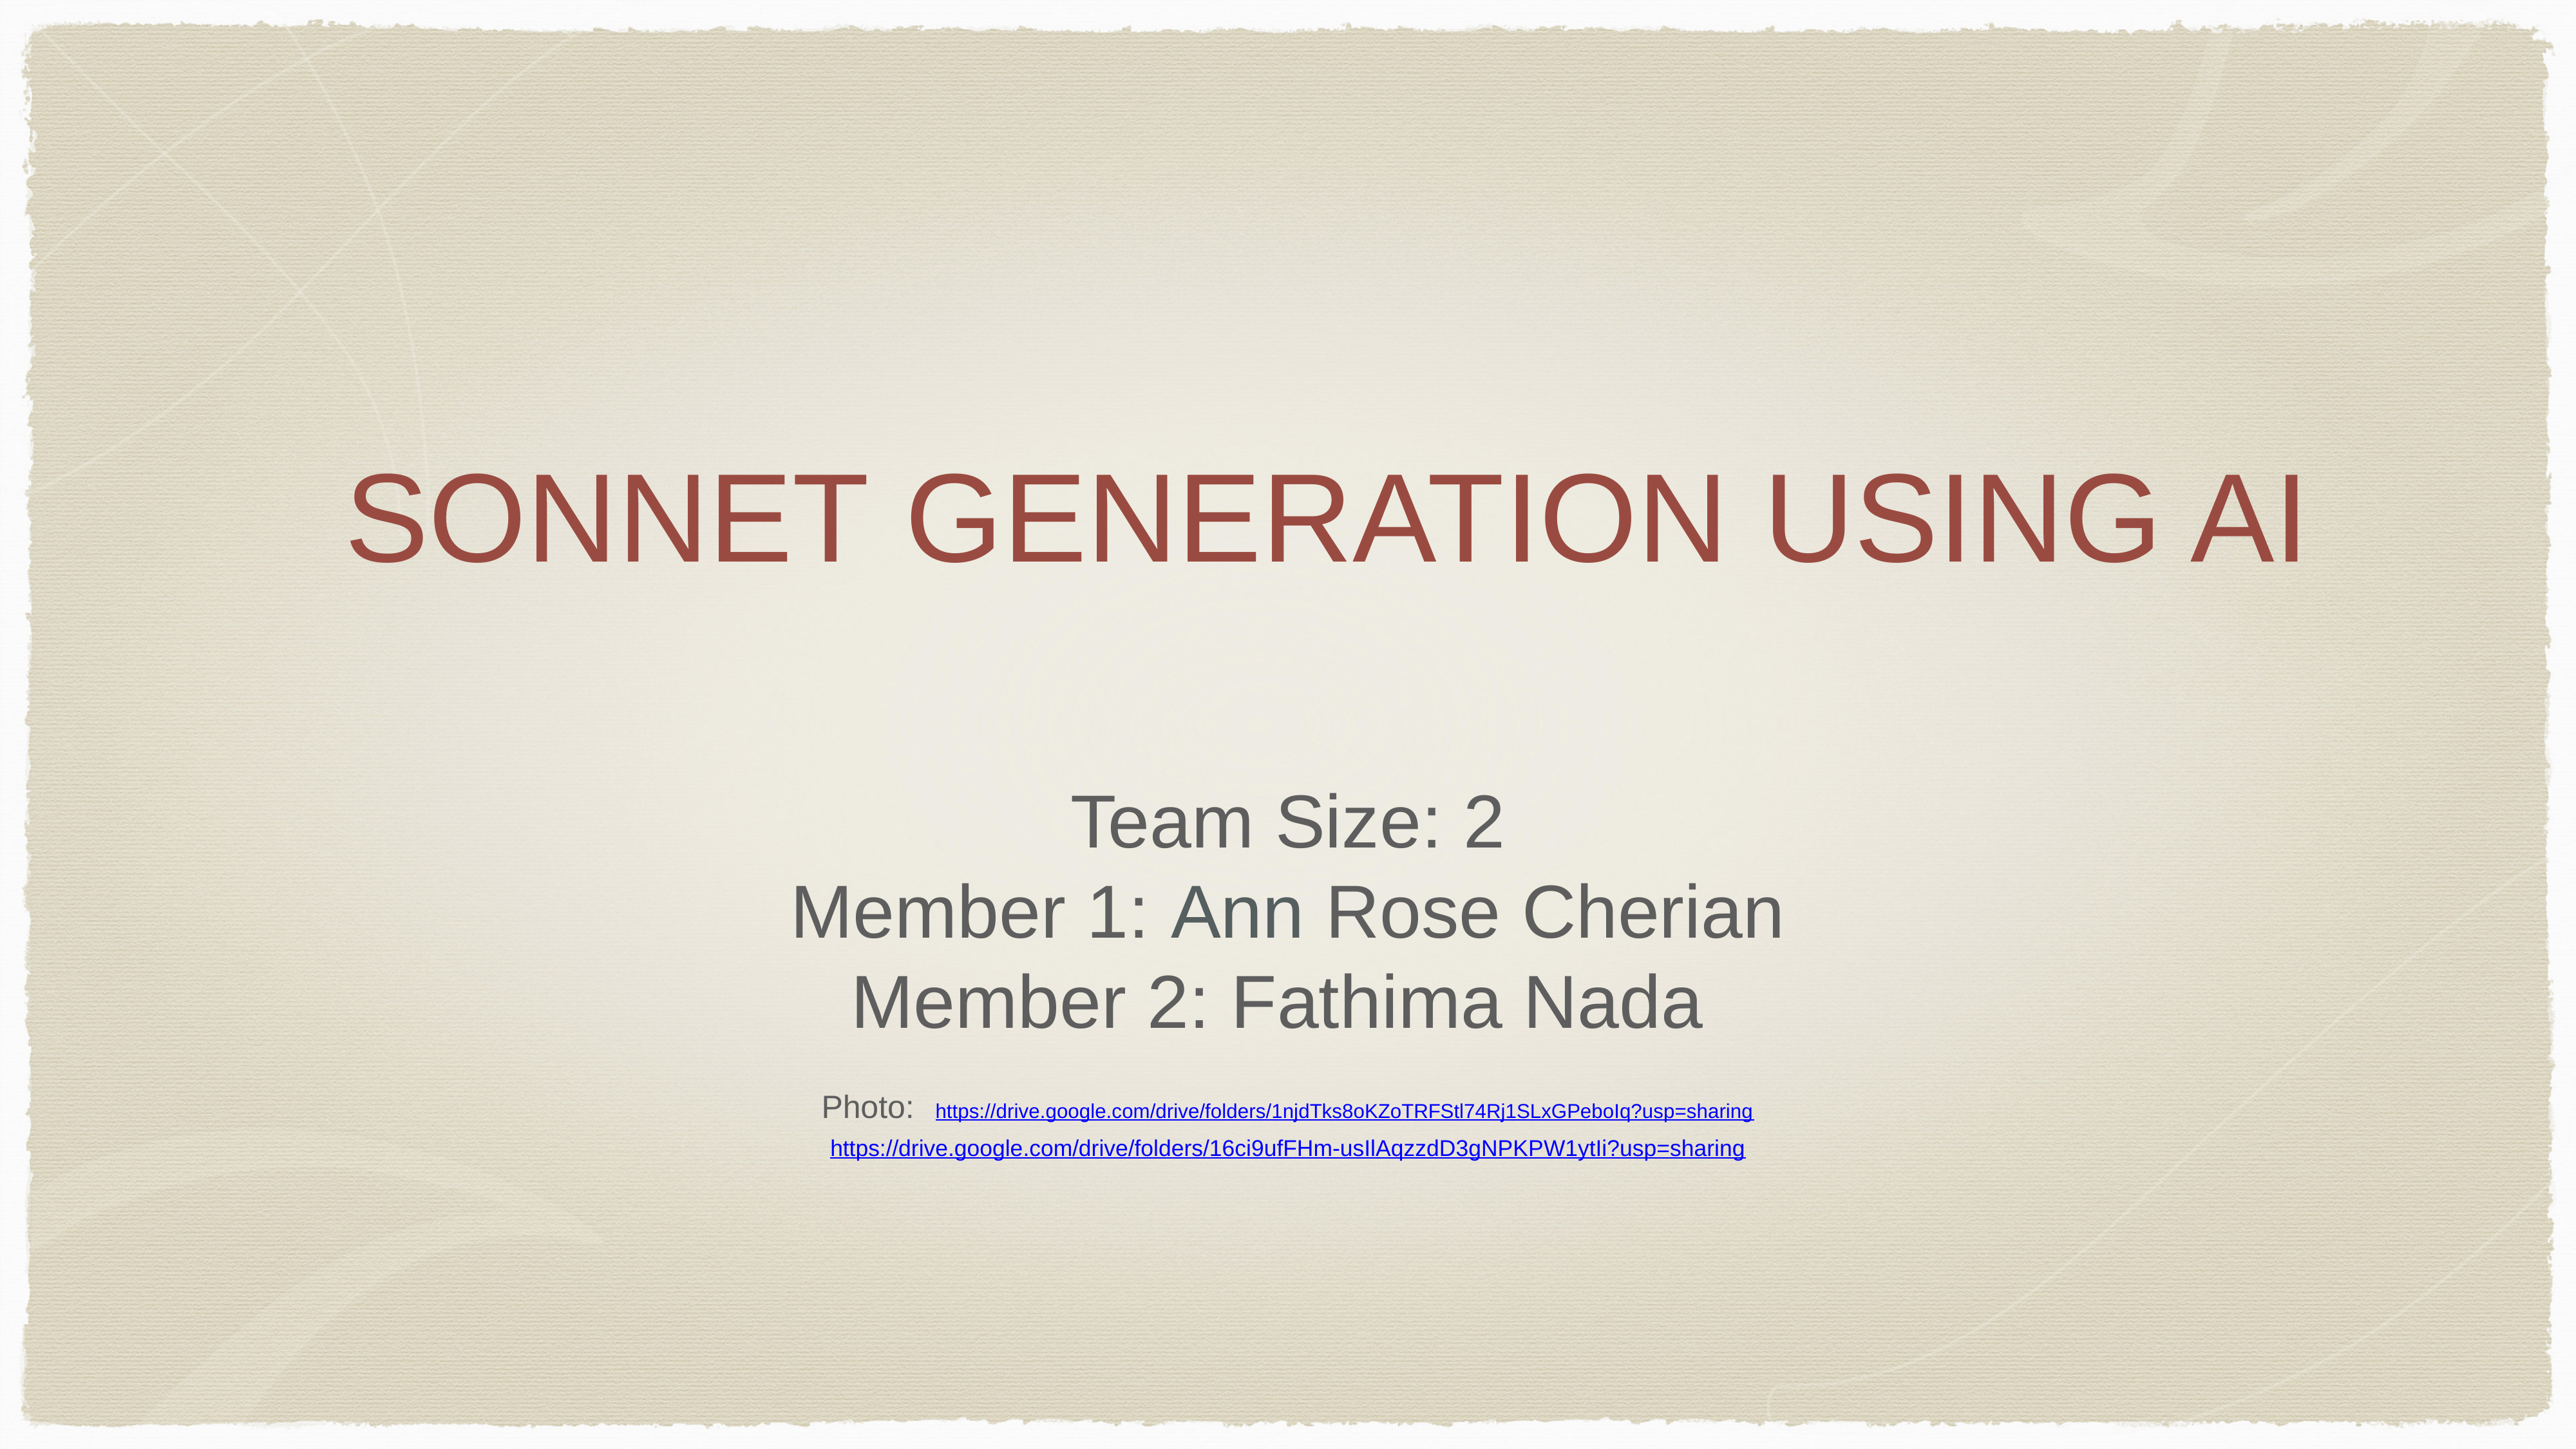

SONNET GENERATION USING AI
Team Size: 2
Member 1: Ann Rose Cherian
Member 2: Fathima Nada
Photo: https://drive.google.com/drive/folders/1njdTks8oKZoTRFStl74Rj1SLxGPeboIq?usp=sharing
https://drive.google.com/drive/folders/16ci9ufFHm-usIlAqzzdD3gNPKPW1ytIi?usp=sharing